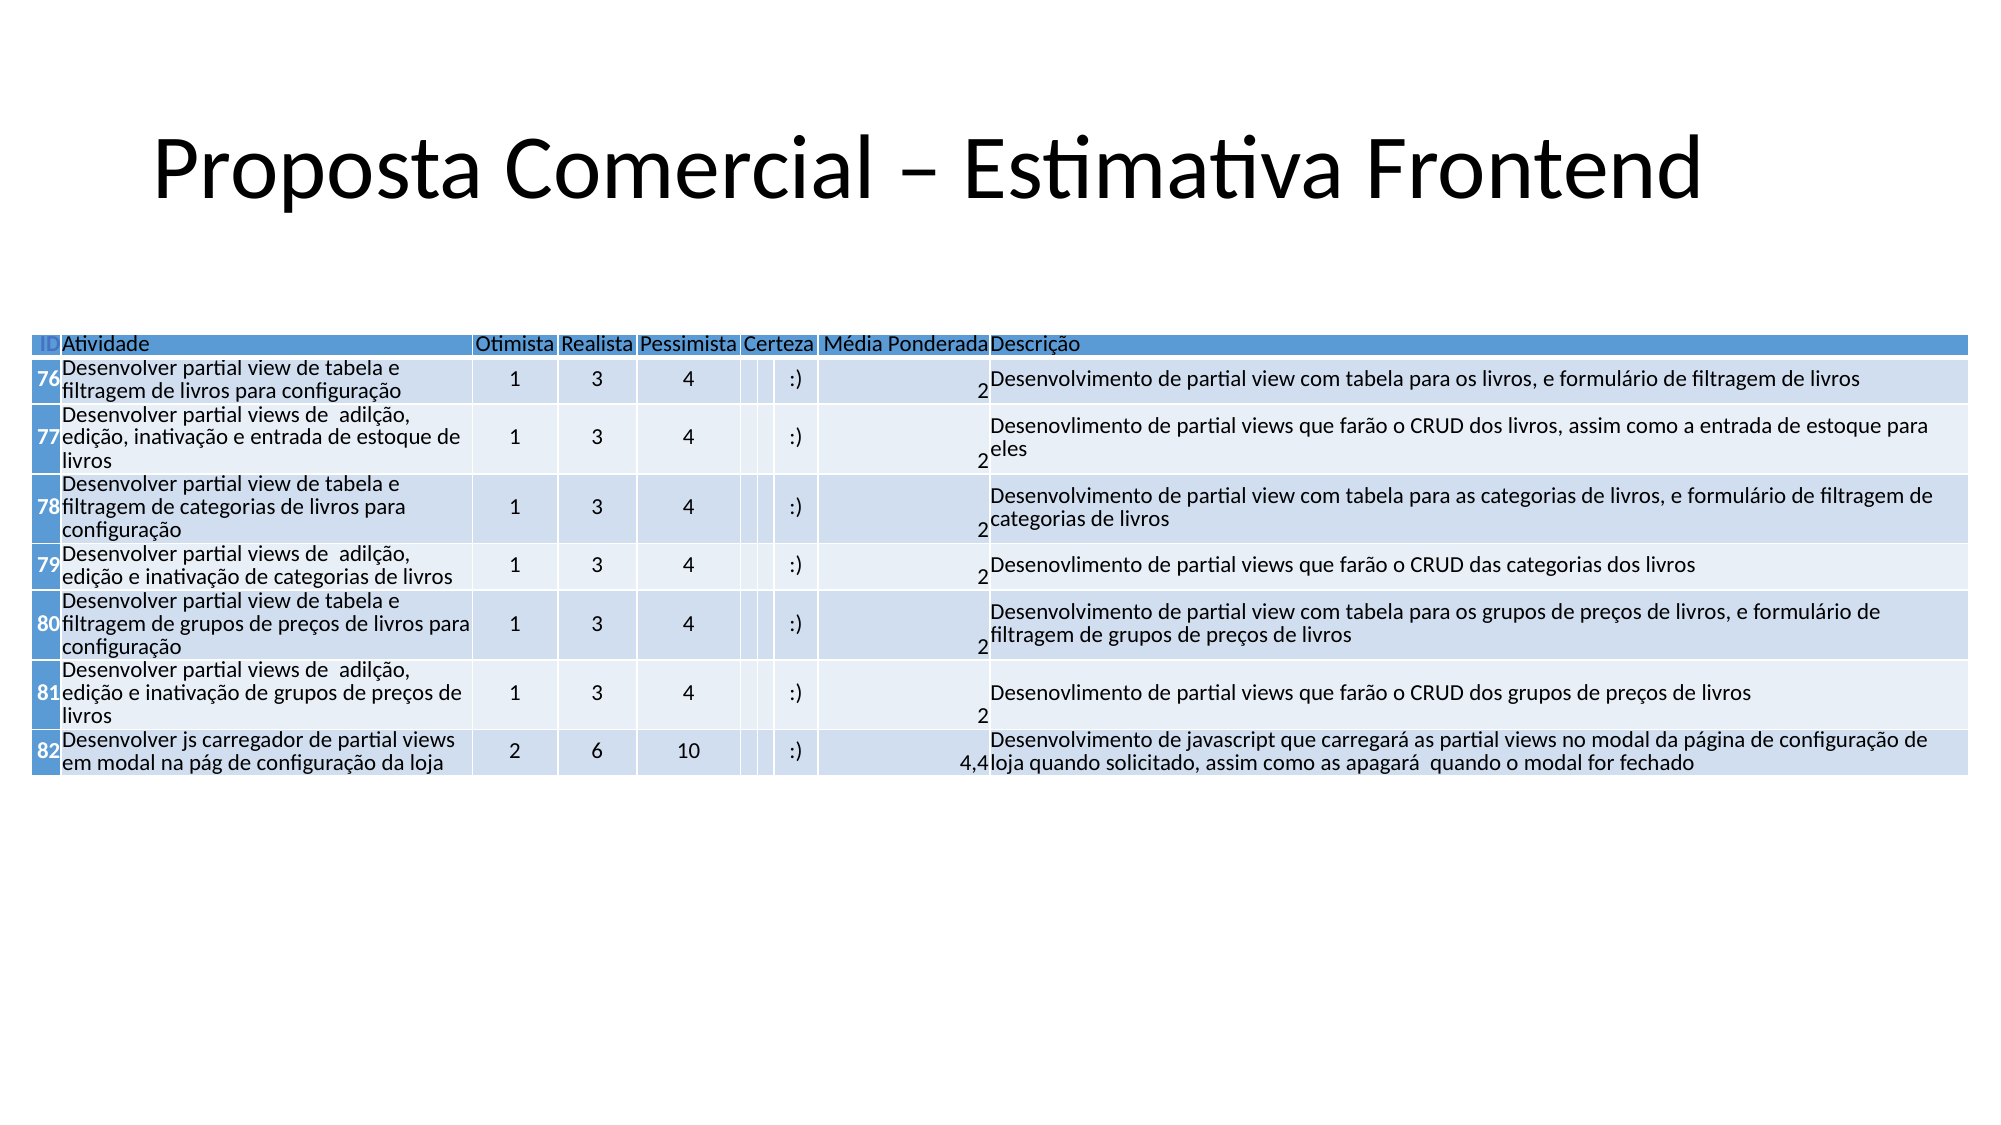

# Proposta Comercial – Estimativa Frontend
| ID | Atividade | Otimista | Realista | Pessimista | Certeza |  |  | Média Ponderada | Descrição |
| --- | --- | --- | --- | --- | --- | --- | --- | --- | --- |
| 76 | Desenvolver partial view de tabela e filtragem de livros para configuração | 1 | 3 | 4 |  |  | :) | 2 | Desenvolvimento de partial view com tabela para os livros, e formulário de filtragem de livros |
| 77 | Desenvolver partial views de adilção, edição, inativação e entrada de estoque de livros | 1 | 3 | 4 |  |  | :) | 2 | Desenovlimento de partial views que farão o CRUD dos livros, assim como a entrada de estoque para eles |
| 78 | Desenvolver partial view de tabela e filtragem de categorias de livros para configuração | 1 | 3 | 4 |  |  | :) | 2 | Desenvolvimento de partial view com tabela para as categorias de livros, e formulário de filtragem de categorias de livros |
| 79 | Desenvolver partial views de adilção, edição e inativação de categorias de livros | 1 | 3 | 4 |  |  | :) | 2 | Desenovlimento de partial views que farão o CRUD das categorias dos livros |
| 80 | Desenvolver partial view de tabela e filtragem de grupos de preços de livros para configuração | 1 | 3 | 4 |  |  | :) | 2 | Desenvolvimento de partial view com tabela para os grupos de preços de livros, e formulário de filtragem de grupos de preços de livros |
| 81 | Desenvolver partial views de adilção, edição e inativação de grupos de preços de livros | 1 | 3 | 4 |  |  | :) | 2 | Desenovlimento de partial views que farão o CRUD dos grupos de preços de livros |
| 82 | Desenvolver js carregador de partial views em modal na pág de configuração da loja | 2 | 6 | 10 |  |  | :) | 4,4 | Desenvolvimento de javascript que carregará as partial views no modal da página de configuração de loja quando solicitado, assim como as apagará quando o modal for fechado |